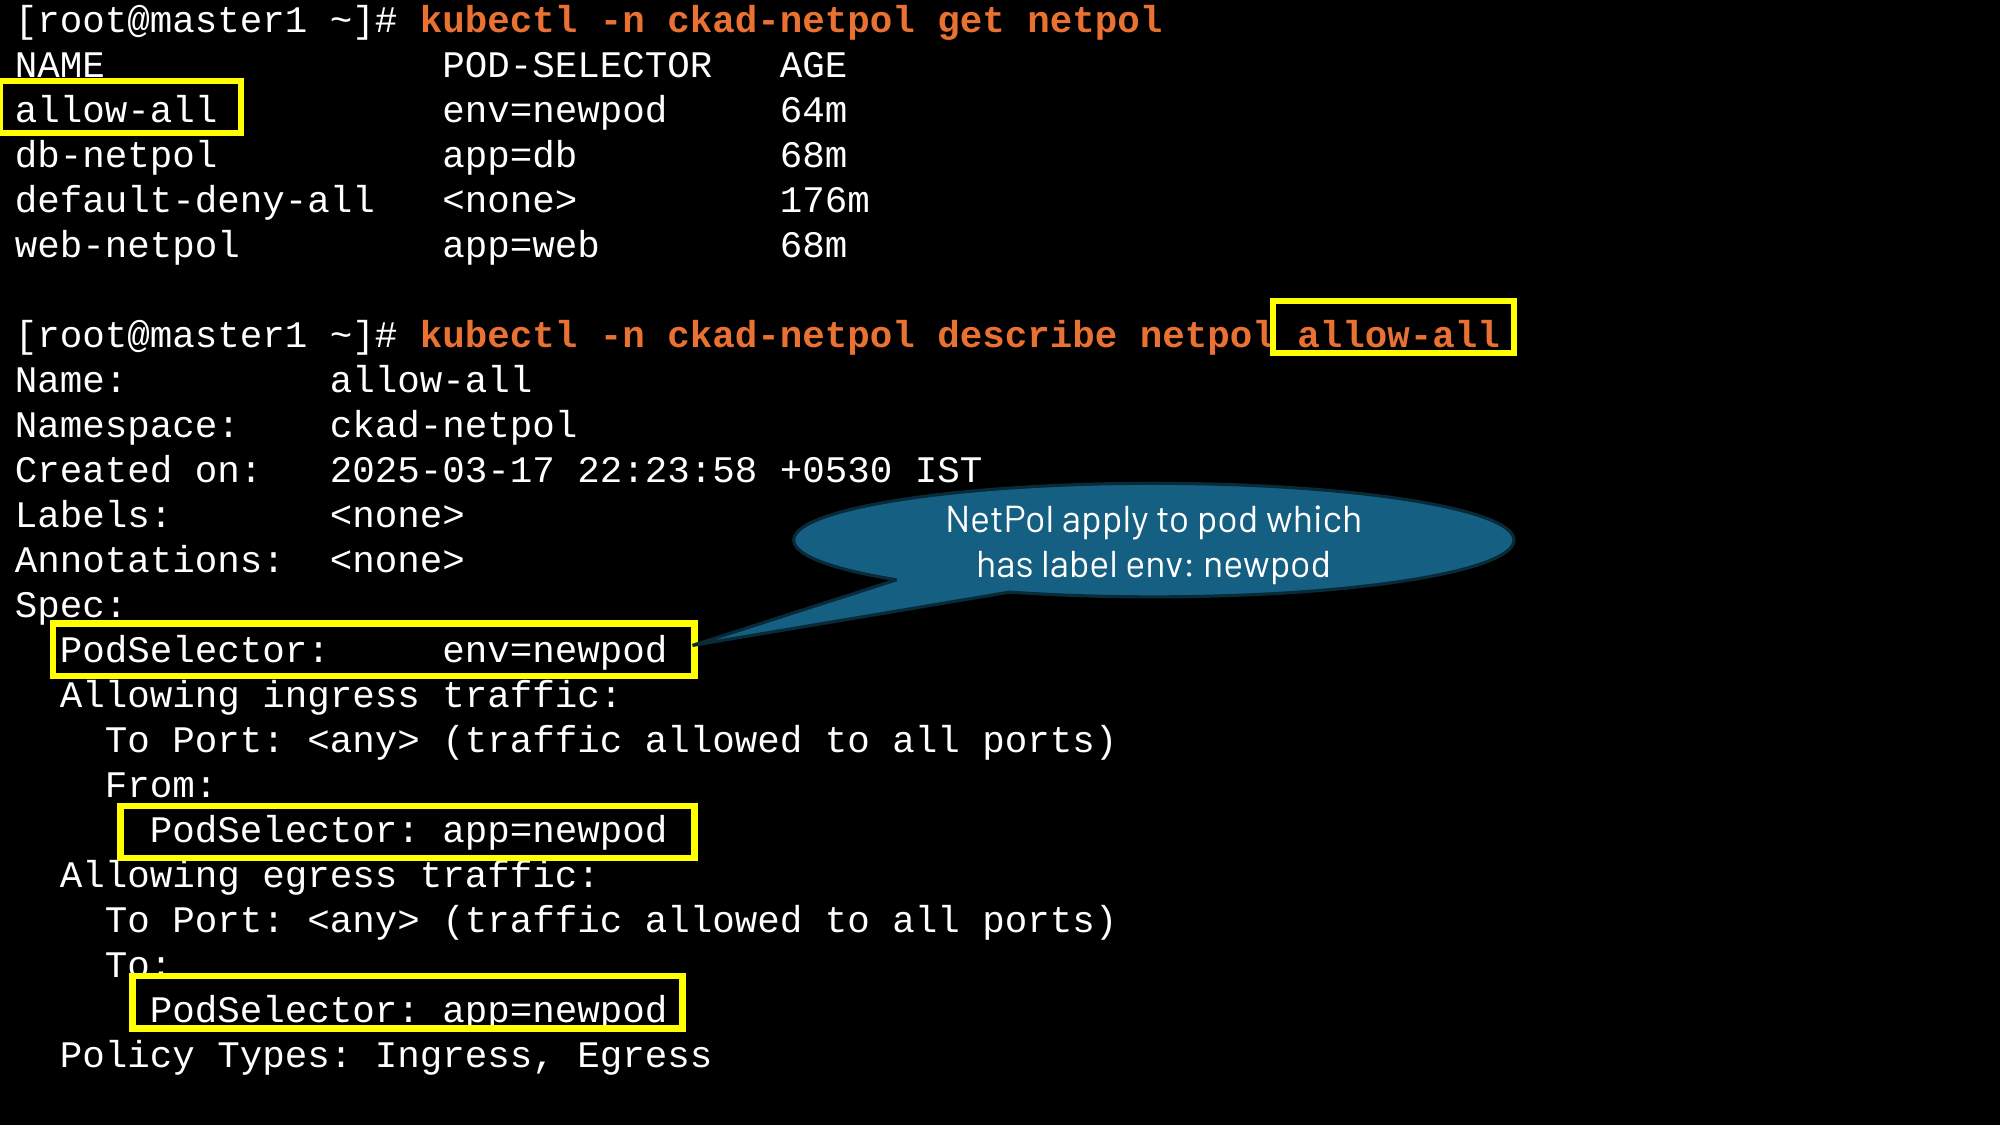

[root@master1 ~]# kubectl -n ckad-netpol get netpol
NAME               POD-SELECTOR   AGE
allow-all          env=newpod     64m
db-netpol          app=db         68m
default-deny-all   <none>         176m
web-netpol         app=web        68m

[root@master1 ~]# kubectl -n ckad-netpol describe netpol allow-all
Name:         allow-all
Namespace:    ckad-netpol
Created on:   2025-03-17 22:23:58 +0530 IST
Labels:       <none>
Annotations:  <none>
Spec:
  PodSelector:     env=newpod
  Allowing ingress traffic:
    To Port: <any> (traffic allowed to all ports)
    From:
      PodSelector: app=newpod
  Allowing egress traffic:
    To Port: <any> (traffic allowed to all ports)
    To:
      PodSelector: app=newpod
  Policy Types: Ingress, Egress

NetPol apply to pod which has label env: newpod